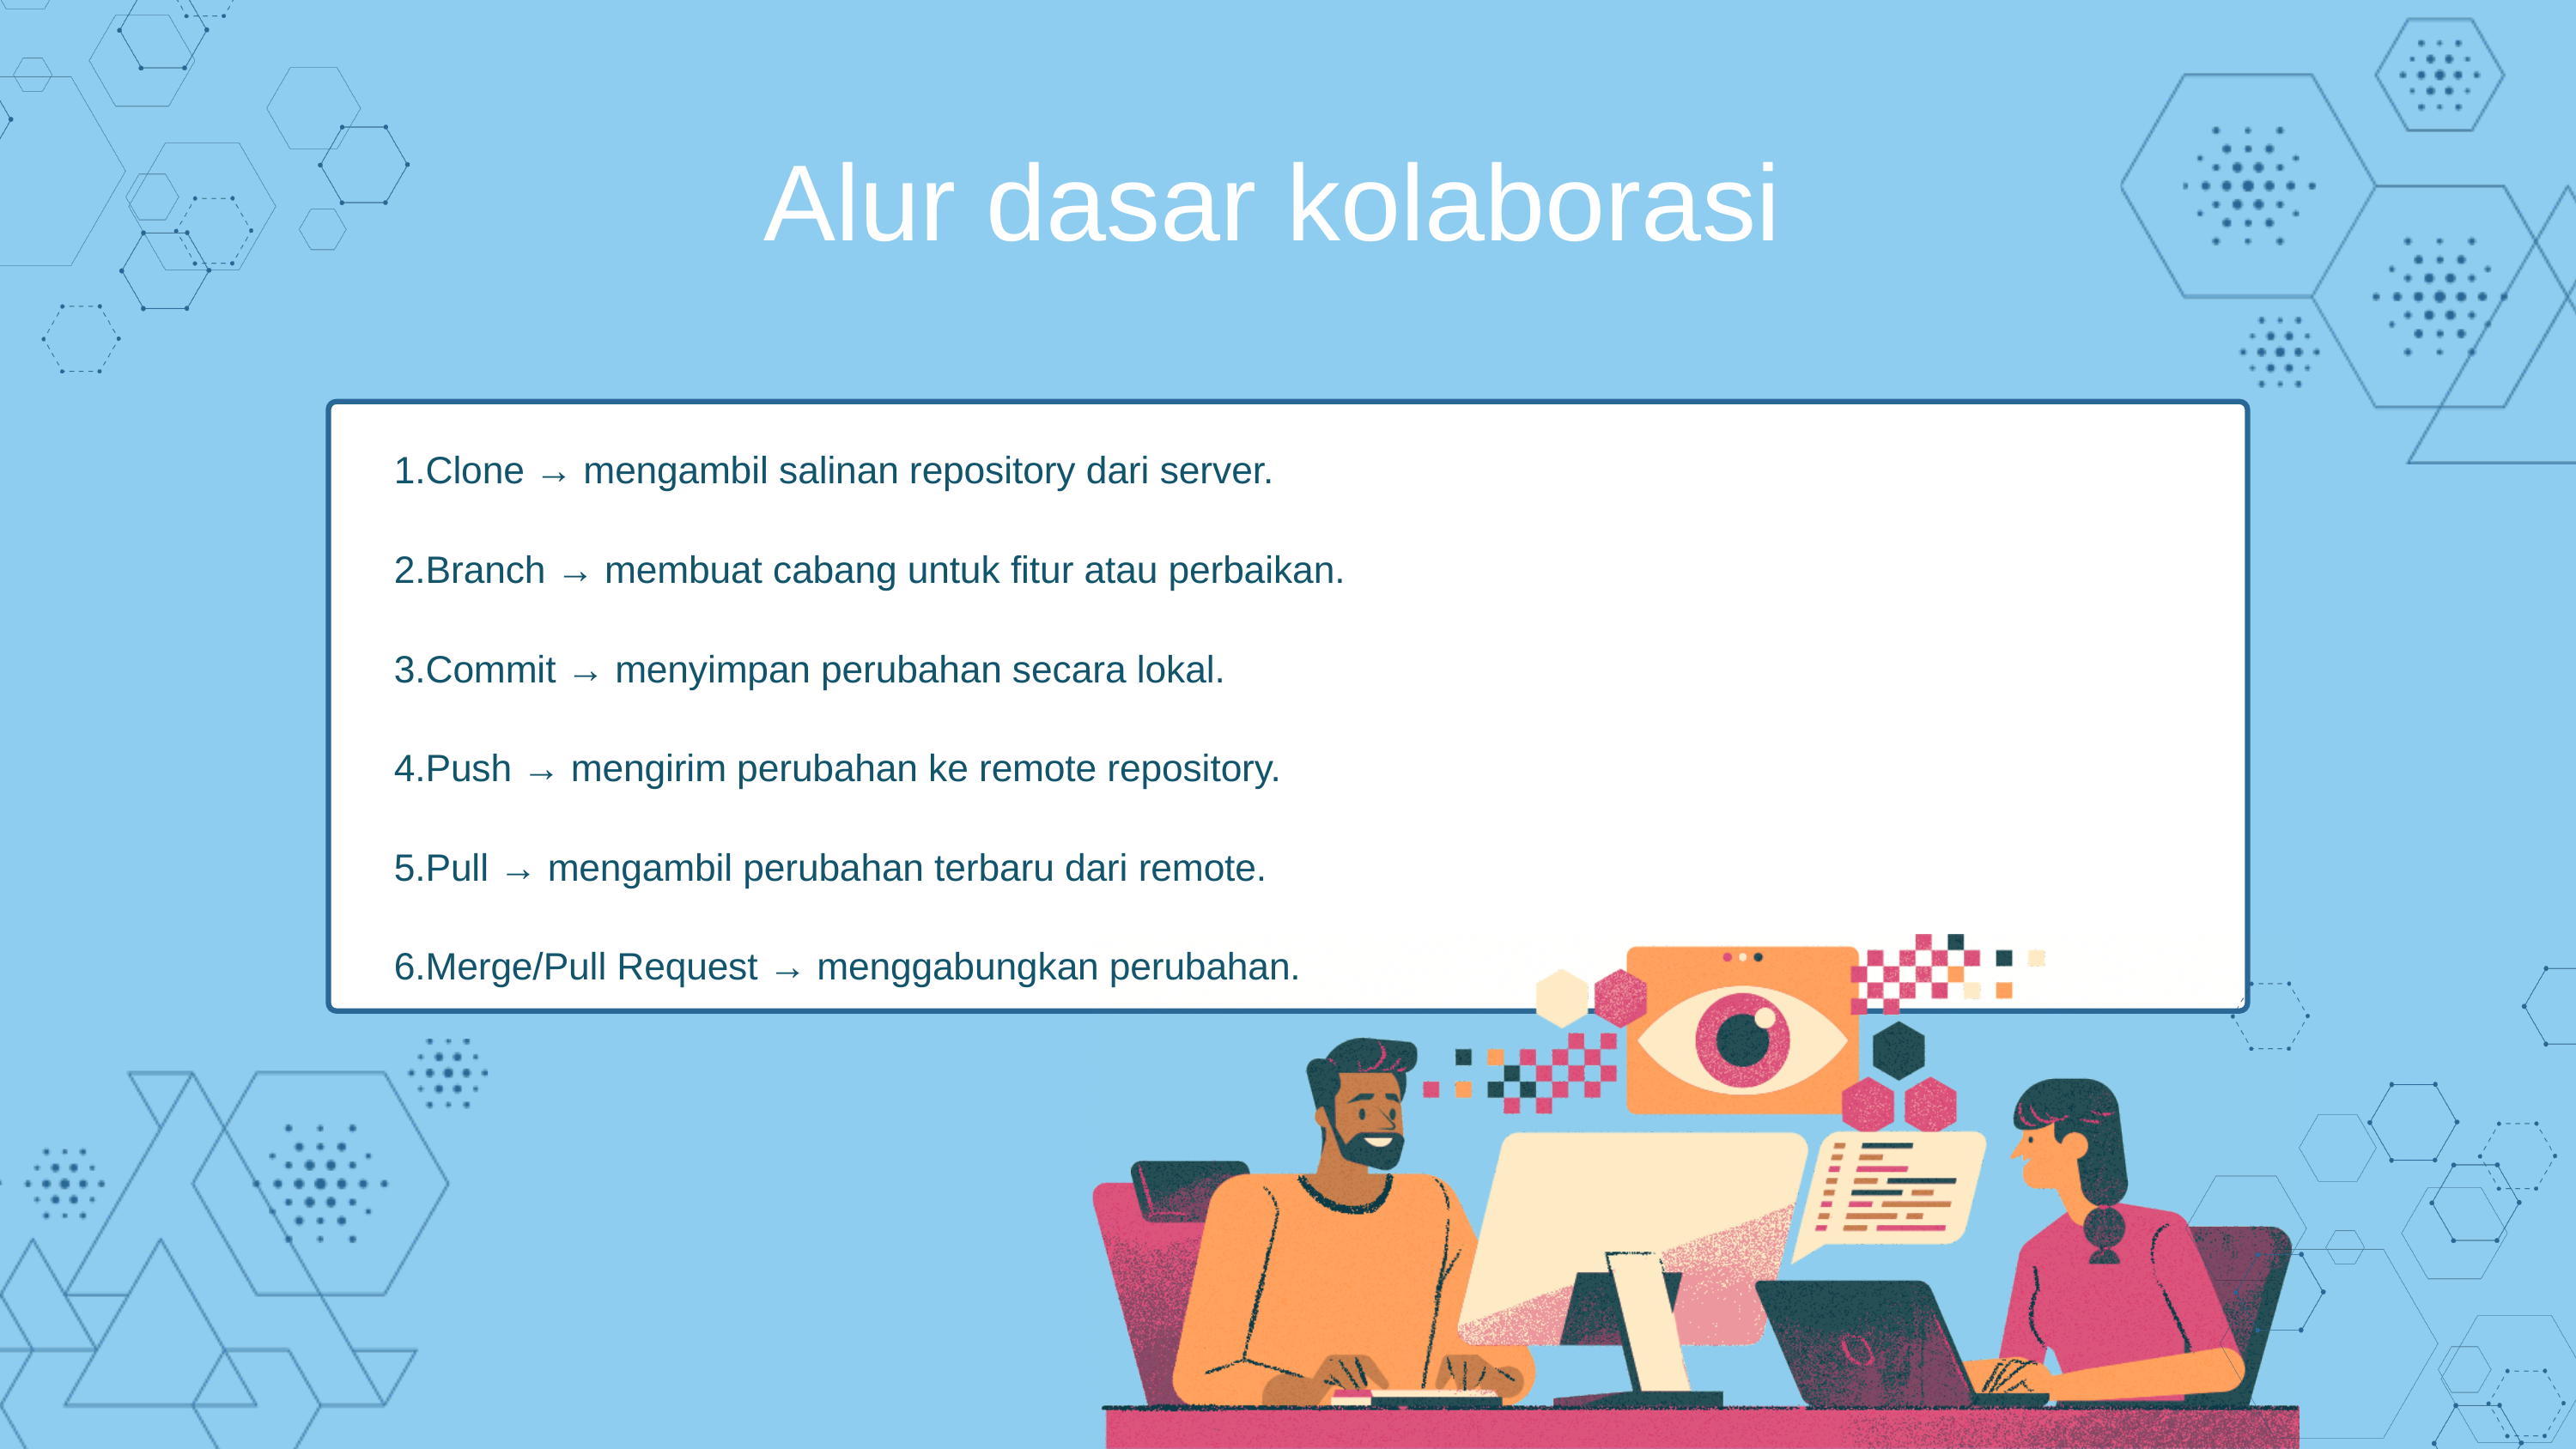

Alur dasar kolaborasi

1.Clone → mengambil salinan repository dari server.

2.Branch → membuat cabang untuk fitur atau perbaikan.

3.Commit → menyimpan perubahan secara lokal.

4.Push → mengirim perubahan ke remote repository.

5.Pull → mengambil perubahan terbaru dari remote.

6.Merge/Pull Request → menggabungkan perubahan.